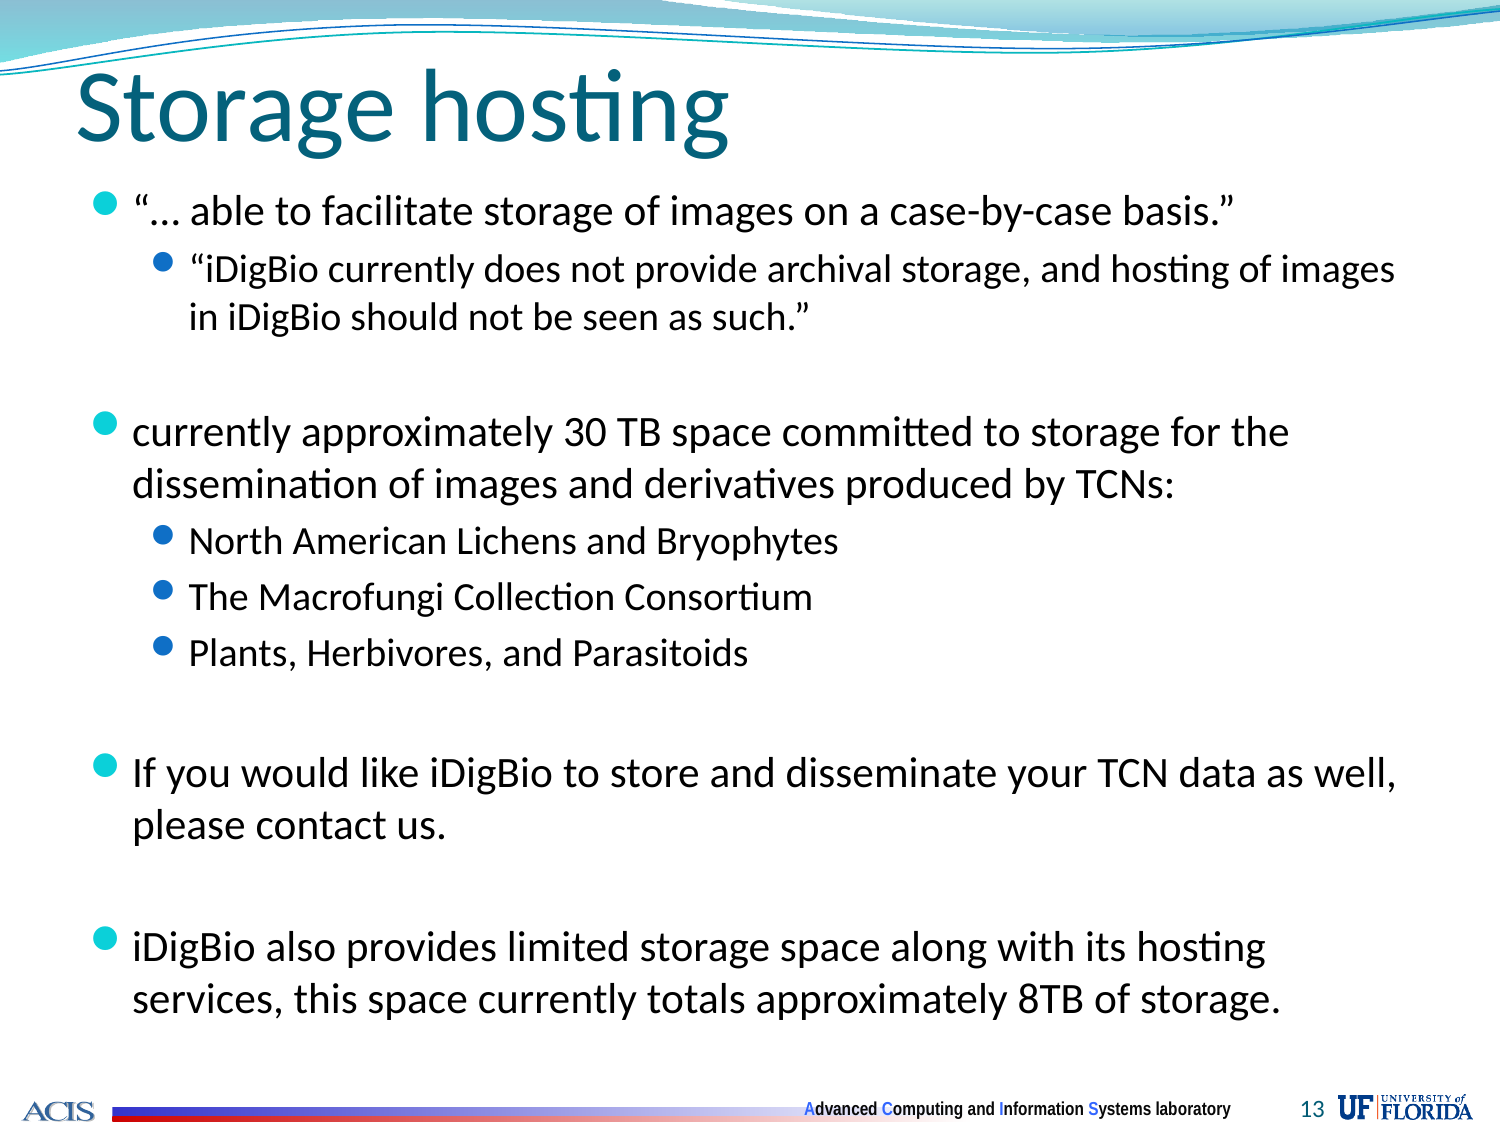

# Storage hosting
“… able to facilitate storage of images on a case-by-case basis.”
“iDigBio currently does not provide archival storage, and hosting of images in iDigBio should not be seen as such.”

currently approximately 30 TB space committed to storage for the dissemination of images and derivatives produced by TCNs:
North American Lichens and Bryophytes
The Macrofungi Collection Consortium
Plants, Herbivores, and Parasitoids

If you would like iDigBio to store and disseminate your TCN data as well, please contact us.

iDigBio also provides limited storage space along with its hosting services, this space currently totals approximately 8TB of storage.

13